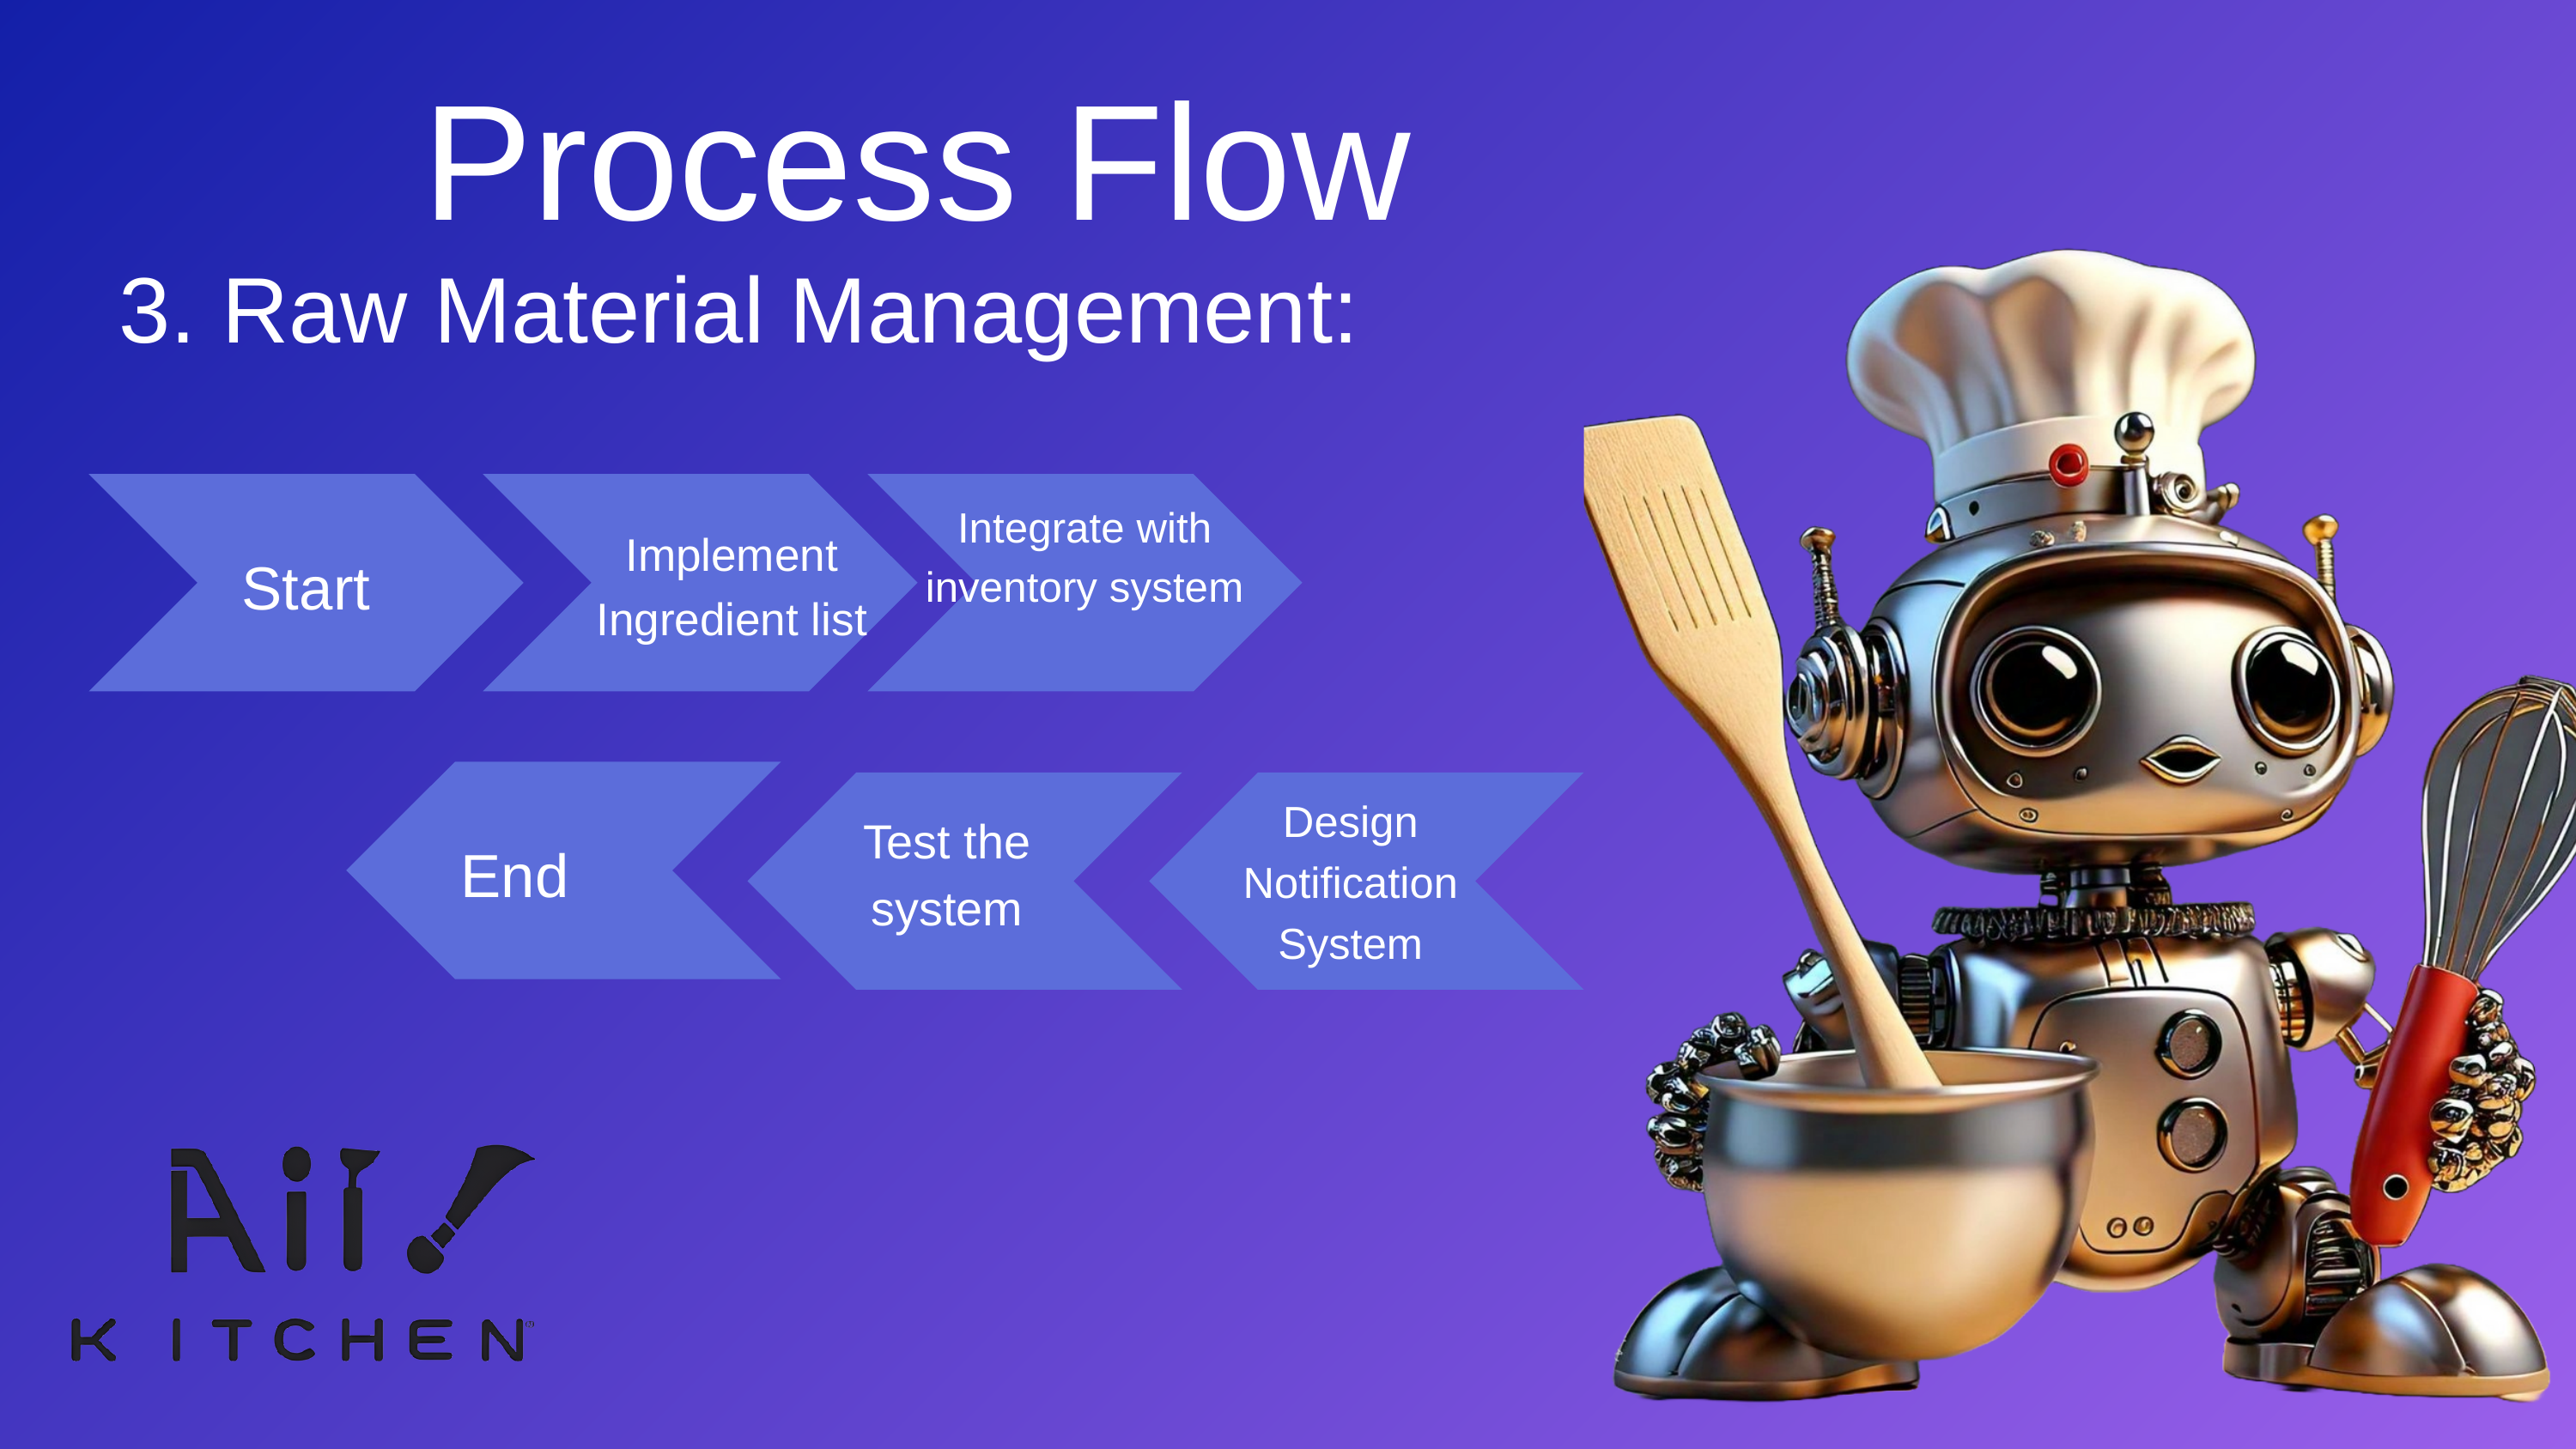

Process Flow
3. Raw Material Management:

Integrate with inventory system
Implement Ingredient list
Start

Design Notification System
Test the system
End